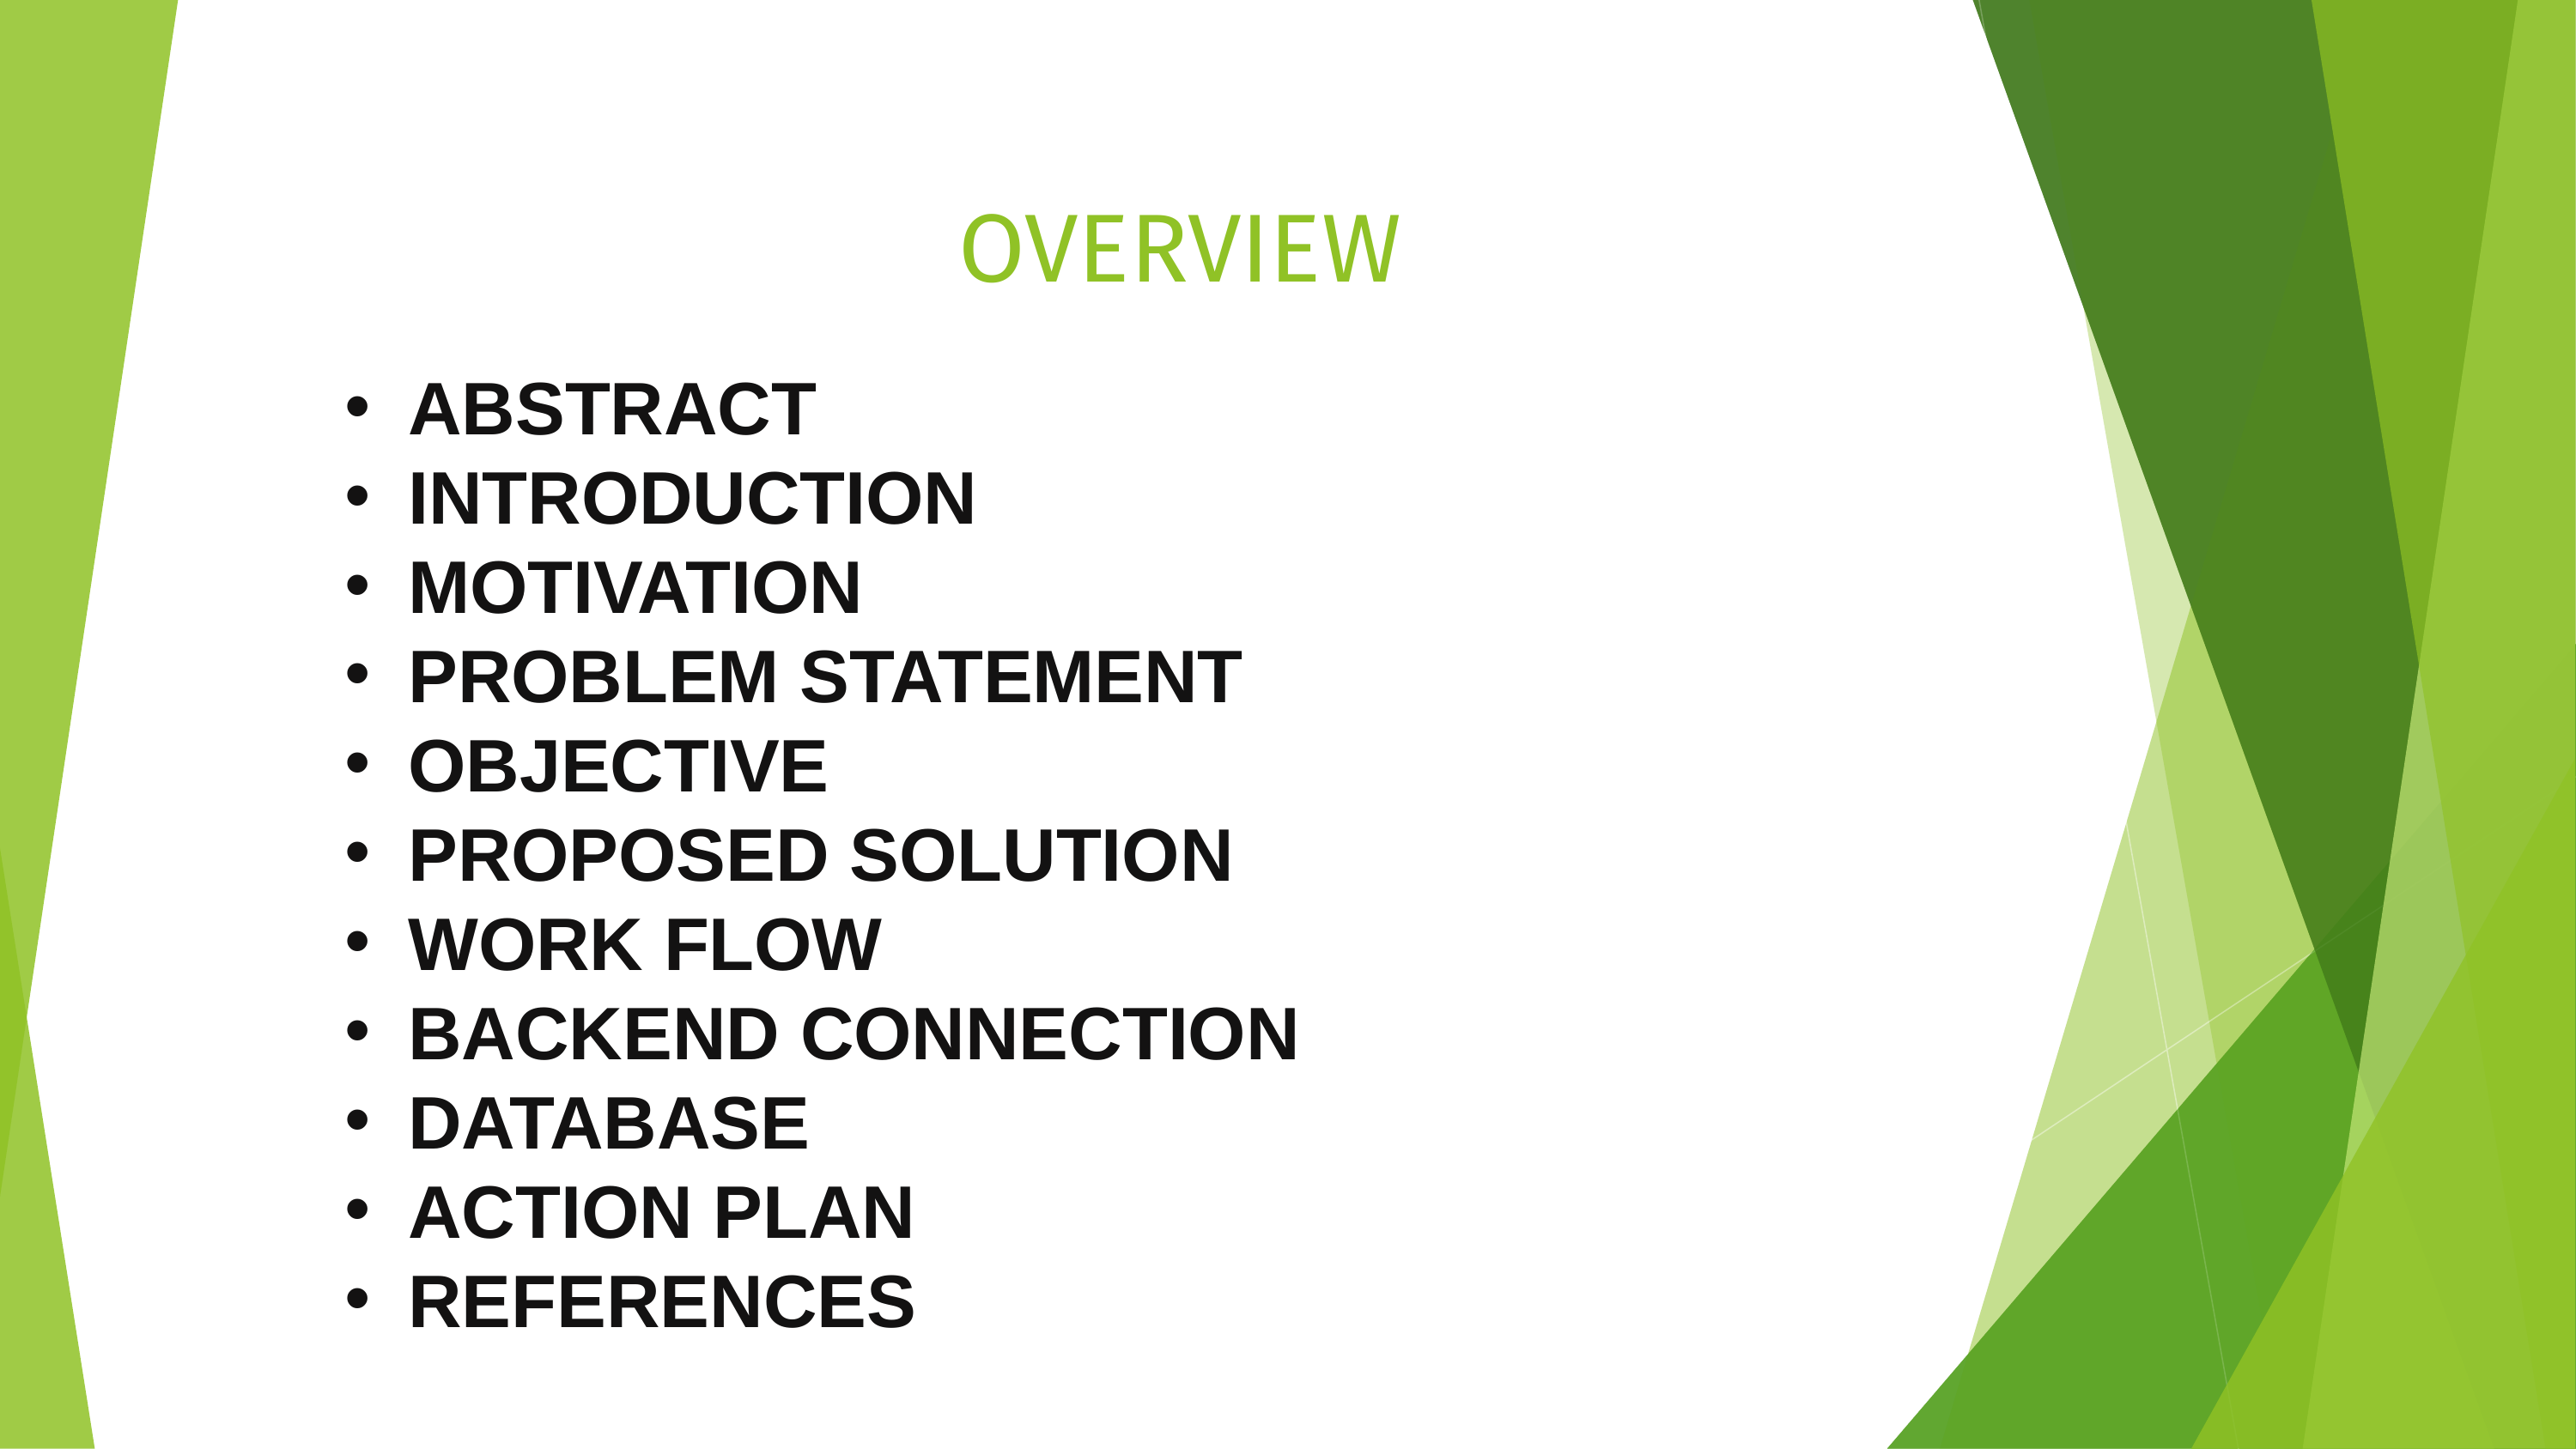

OVERVIEW
ABSTRACT
INTRODUCTION
MOTIVATION
PROBLEM STATEMENT
OBJECTIVE
PROPOSED SOLUTION
WORK FLOW
BACKEND CONNECTION
DATABASE
ACTION PLAN
REFERENCES